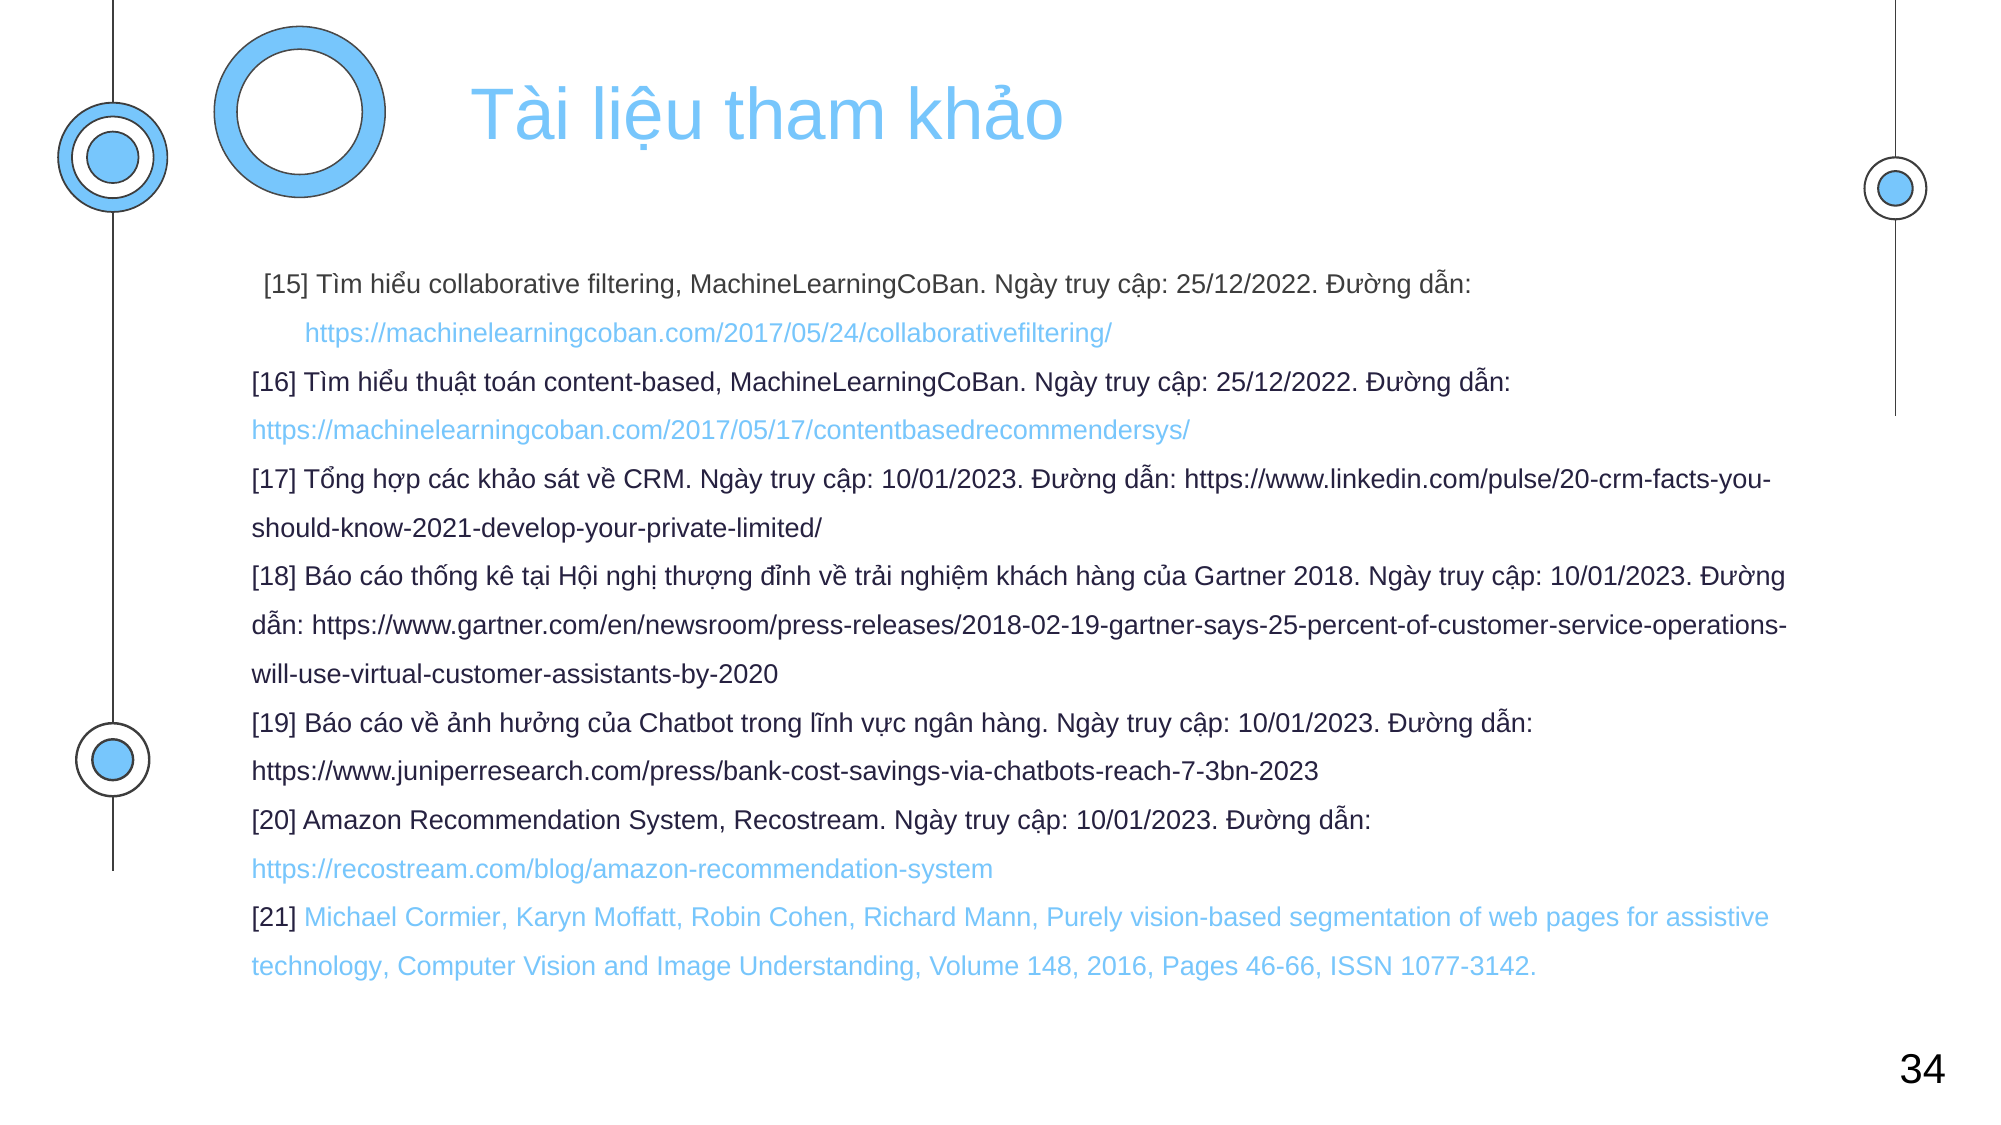

# Tài liệu tham khảo
[15] Tìm hiểu collaborative filtering, MachineLearningCoBan. Ngày truy cập: 25/12/2022. Đường dẫn: https://machinelearningcoban.com/2017/05/24/collaborativefiltering/
[16] Tìm hiểu thuật toán content-based, MachineLearningCoBan. Ngày truy cập: 25/12/2022. Đường dẫn: https://machinelearningcoban.com/2017/05/17/contentbasedrecommendersys/
[17] Tổng hợp các khảo sát về CRM. Ngày truy cập: 10/01/2023. Đường dẫn: https://www.linkedin.com/pulse/20-crm-facts-you-should-know-2021-develop-your-private-limited/
[18] Báo cáo thống kê tại Hội nghị thượng đỉnh về trải nghiệm khách hàng của Gartner 2018. Ngày truy cập: 10/01/2023. Đường dẫn: https://www.gartner.com/en/newsroom/press-releases/2018-02-19-gartner-says-25-percent-of-customer-service-operations-will-use-virtual-customer-assistants-by-2020
[19] Báo cáo về ảnh hưởng của Chatbot trong lĩnh vực ngân hàng. Ngày truy cập: 10/01/2023. Đường dẫn: https://www.juniperresearch.com/press/bank-cost-savings-via-chatbots-reach-7-3bn-2023
[20] Amazon Recommendation System, Recostream. Ngày truy cập: 10/01/2023. Đường dẫn: https://recostream.com/blog/amazon-recommendation-system
[21] Michael Cormier, Karyn Moffatt, Robin Cohen, Richard Mann, Purely vision-based segmentation of web pages for assistive technology, Computer Vision and Image Understanding, Volume 148, 2016, Pages 46-66, ISSN 1077-3142.
34